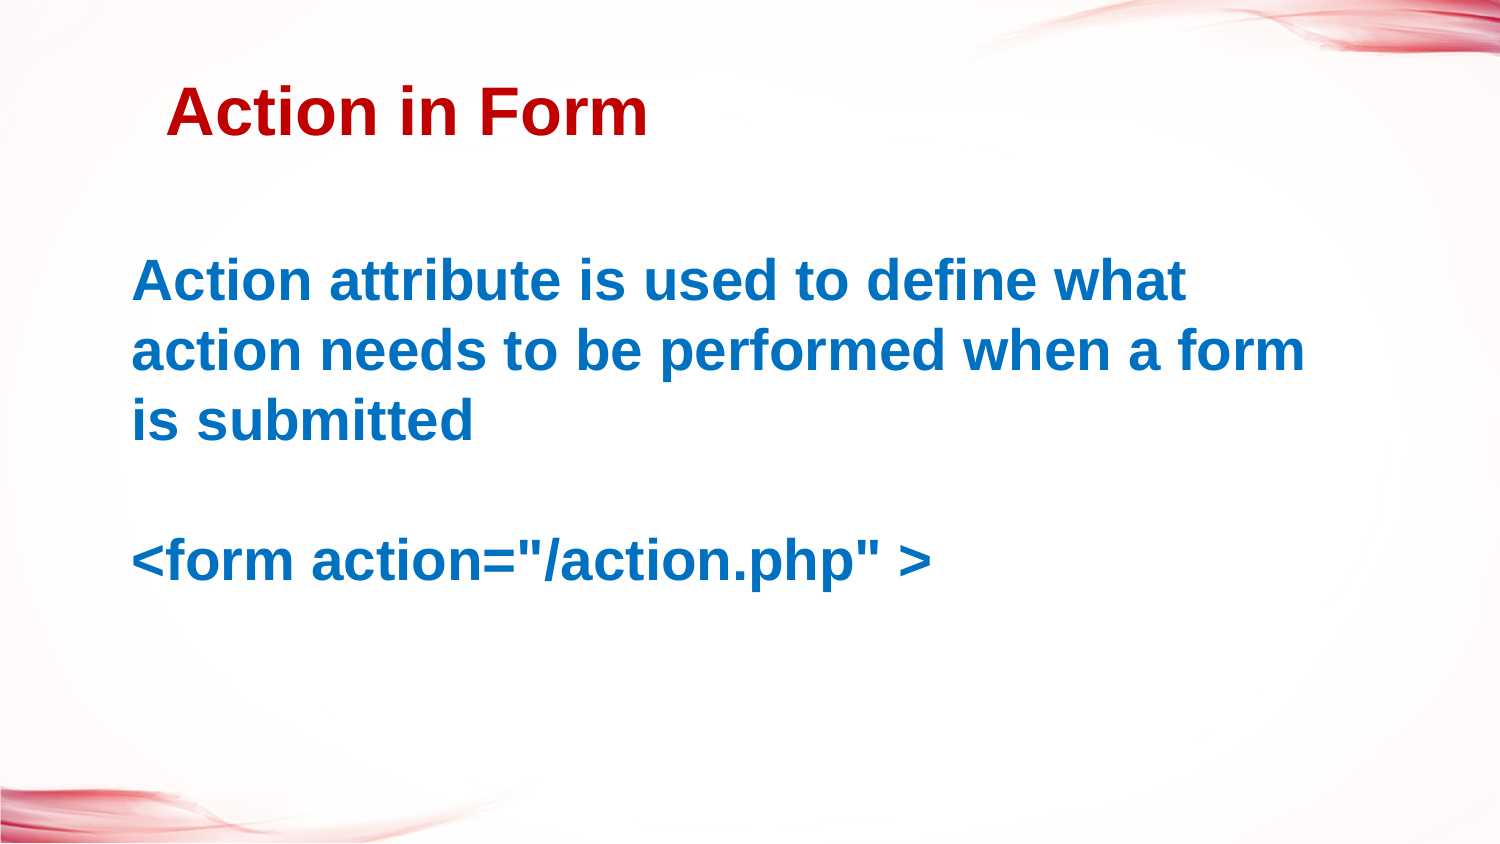

Action in Form
Action attribute is used to define what action needs to be performed when a form is submitted

<form action="/action.php" >